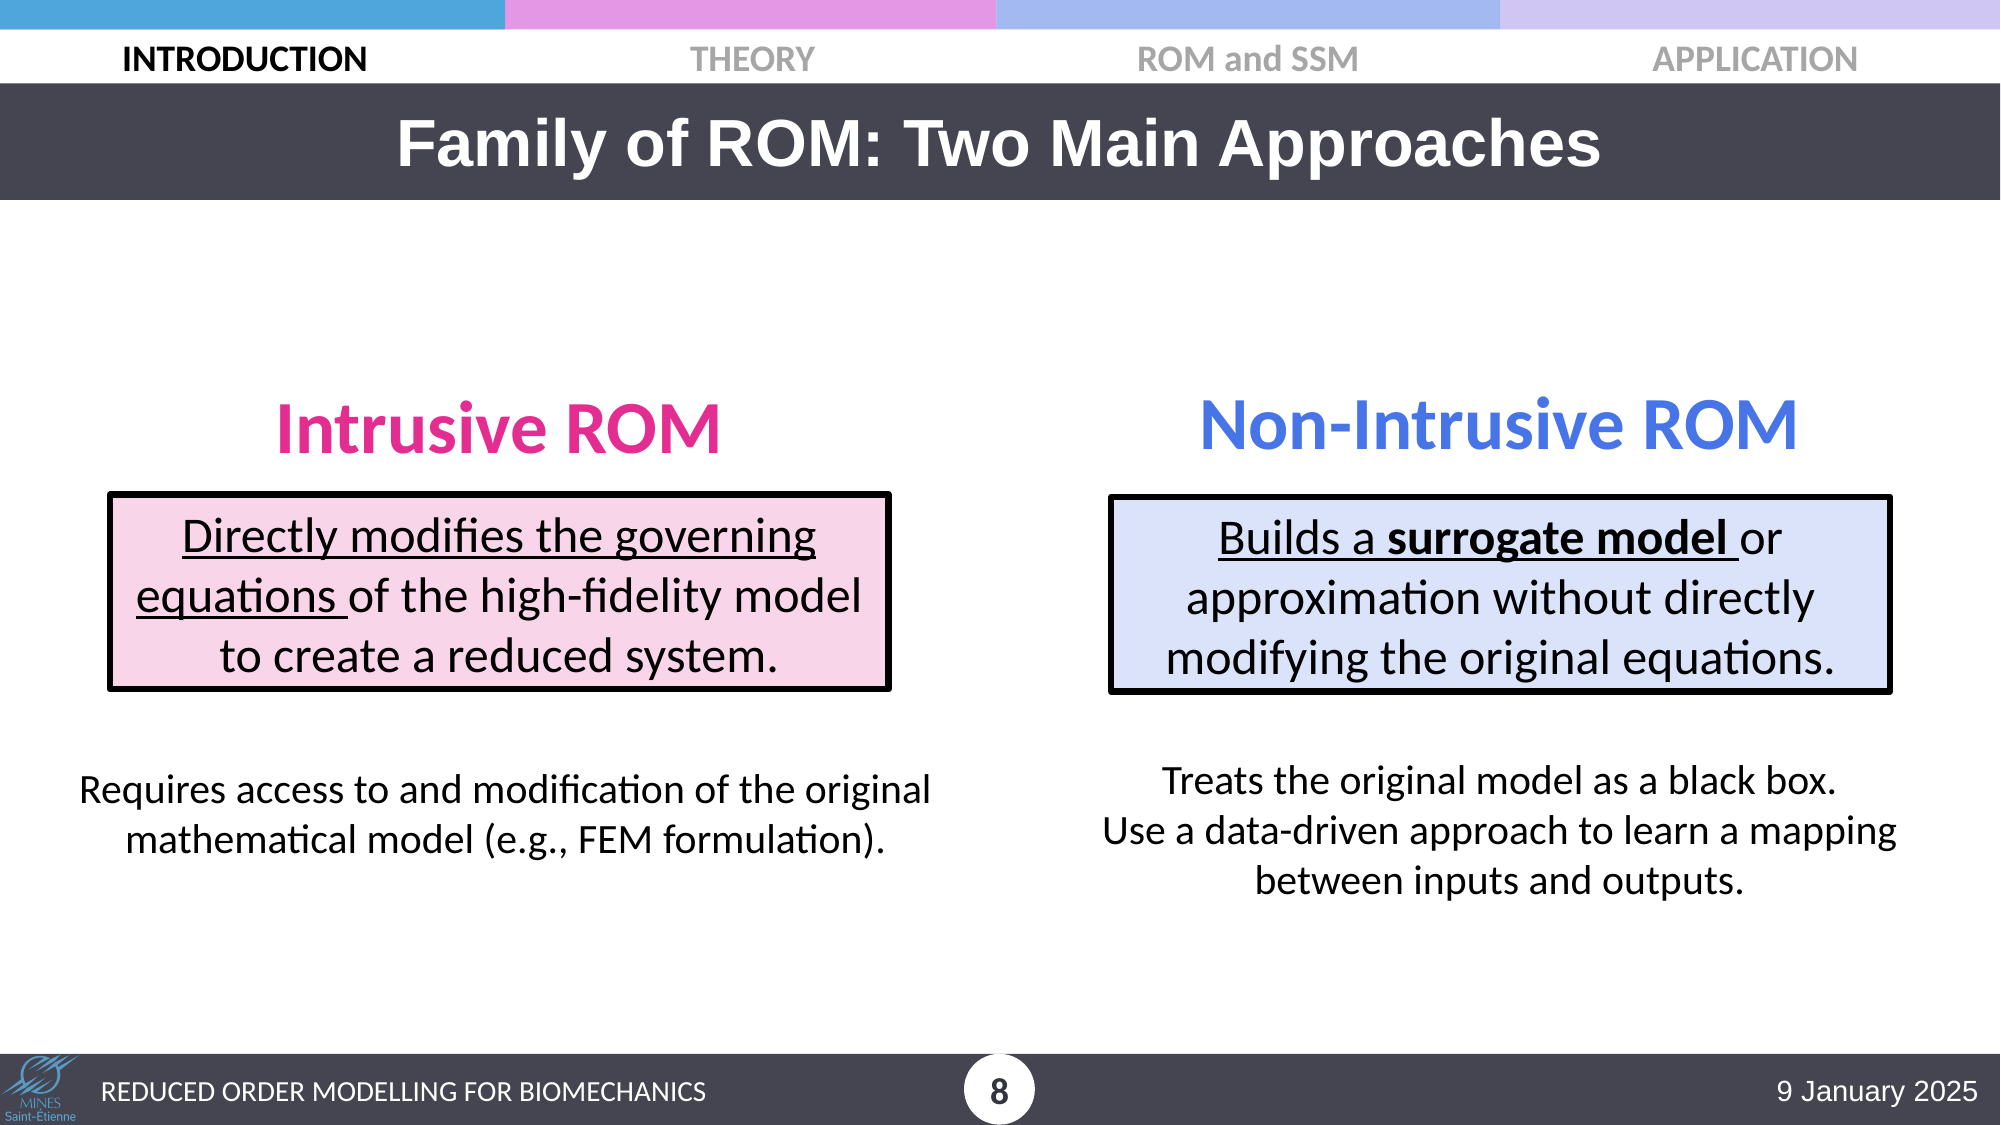

Family of ROM: Two Main Approaches
Non-Intrusive ROM
Intrusive ROM
Directly modifies the governing equations of the high-fidelity model to create a reduced system.
Builds a surrogate model or approximation without directly modifying the original equations.
Treats the original model as a black box.
Use a data-driven approach to learn a mapping between inputs and outputs.
Requires access to and modification of the original mathematical model (e.g., FEM formulation).